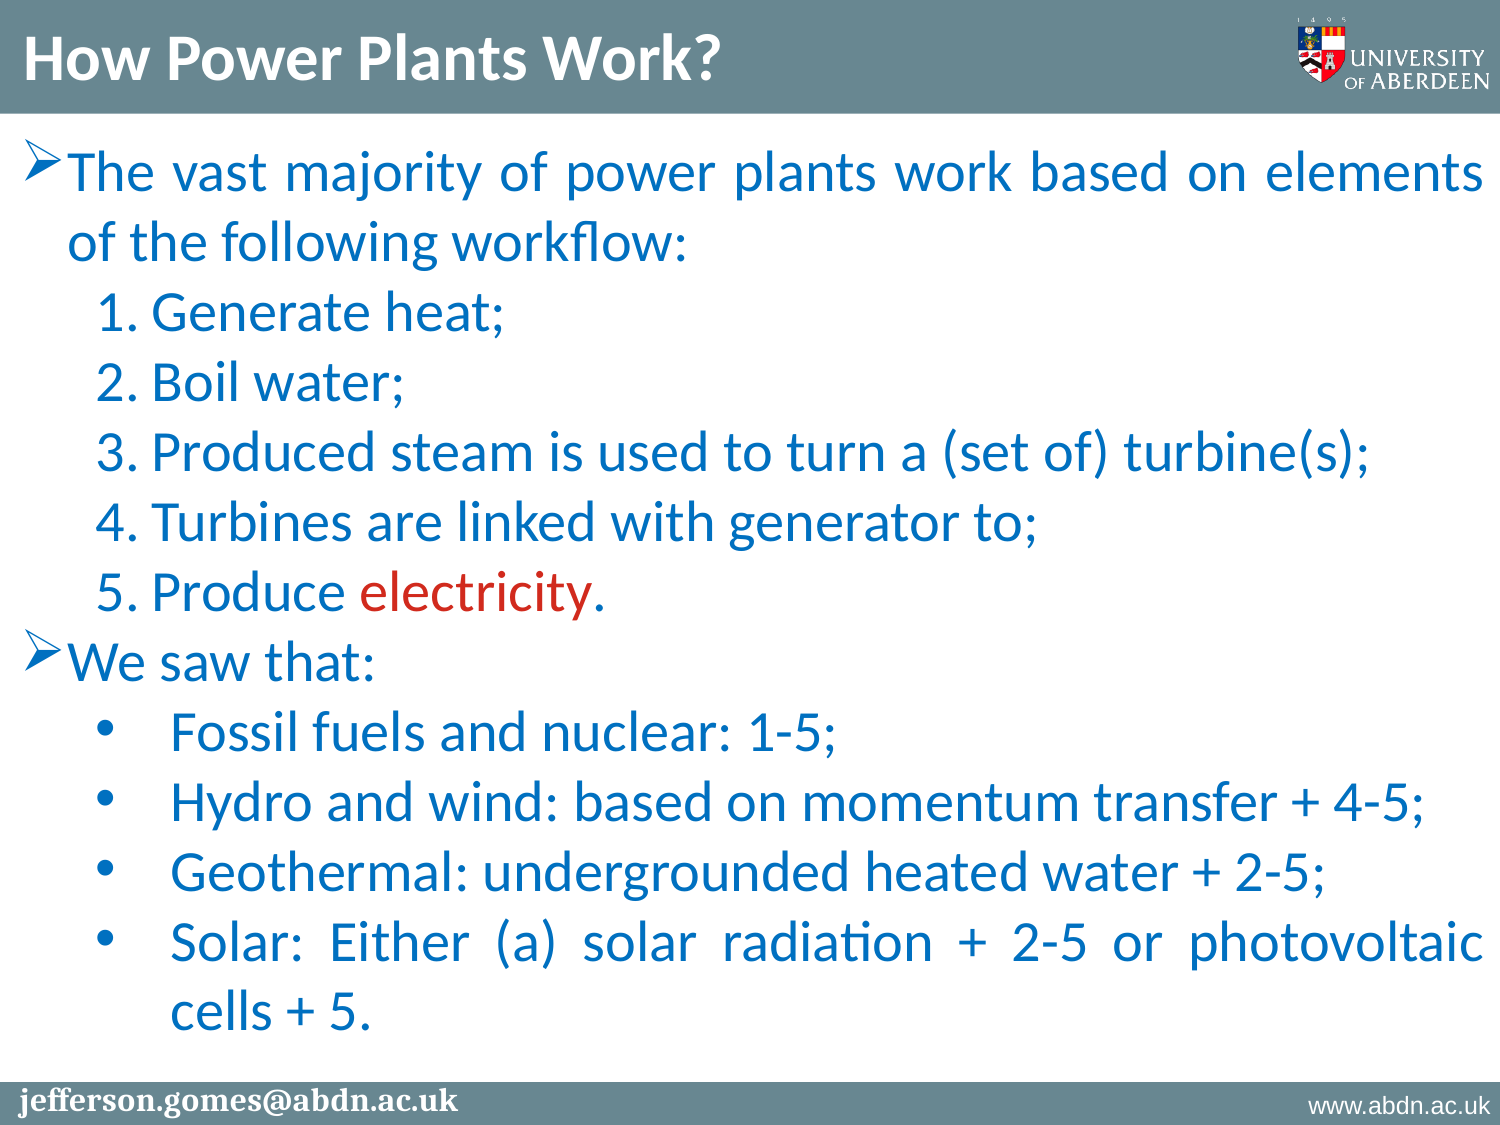

How Power Plants Work?
The vast majority of power plants work based on elements of the following workflow:
Generate heat;
Boil water;
Produced steam is used to turn a (set of) turbine(s);
Turbines are linked with generator to;
Produce electricity.
We saw that:
Fossil fuels and nuclear: 1-5;
Hydro and wind: based on momentum transfer + 4-5;
Geothermal: undergrounded heated water + 2-5;
Solar: Either (a) solar radiation + 2-5 or photovoltaic cells + 5.
jefferson.gomes@abdn.ac.uk